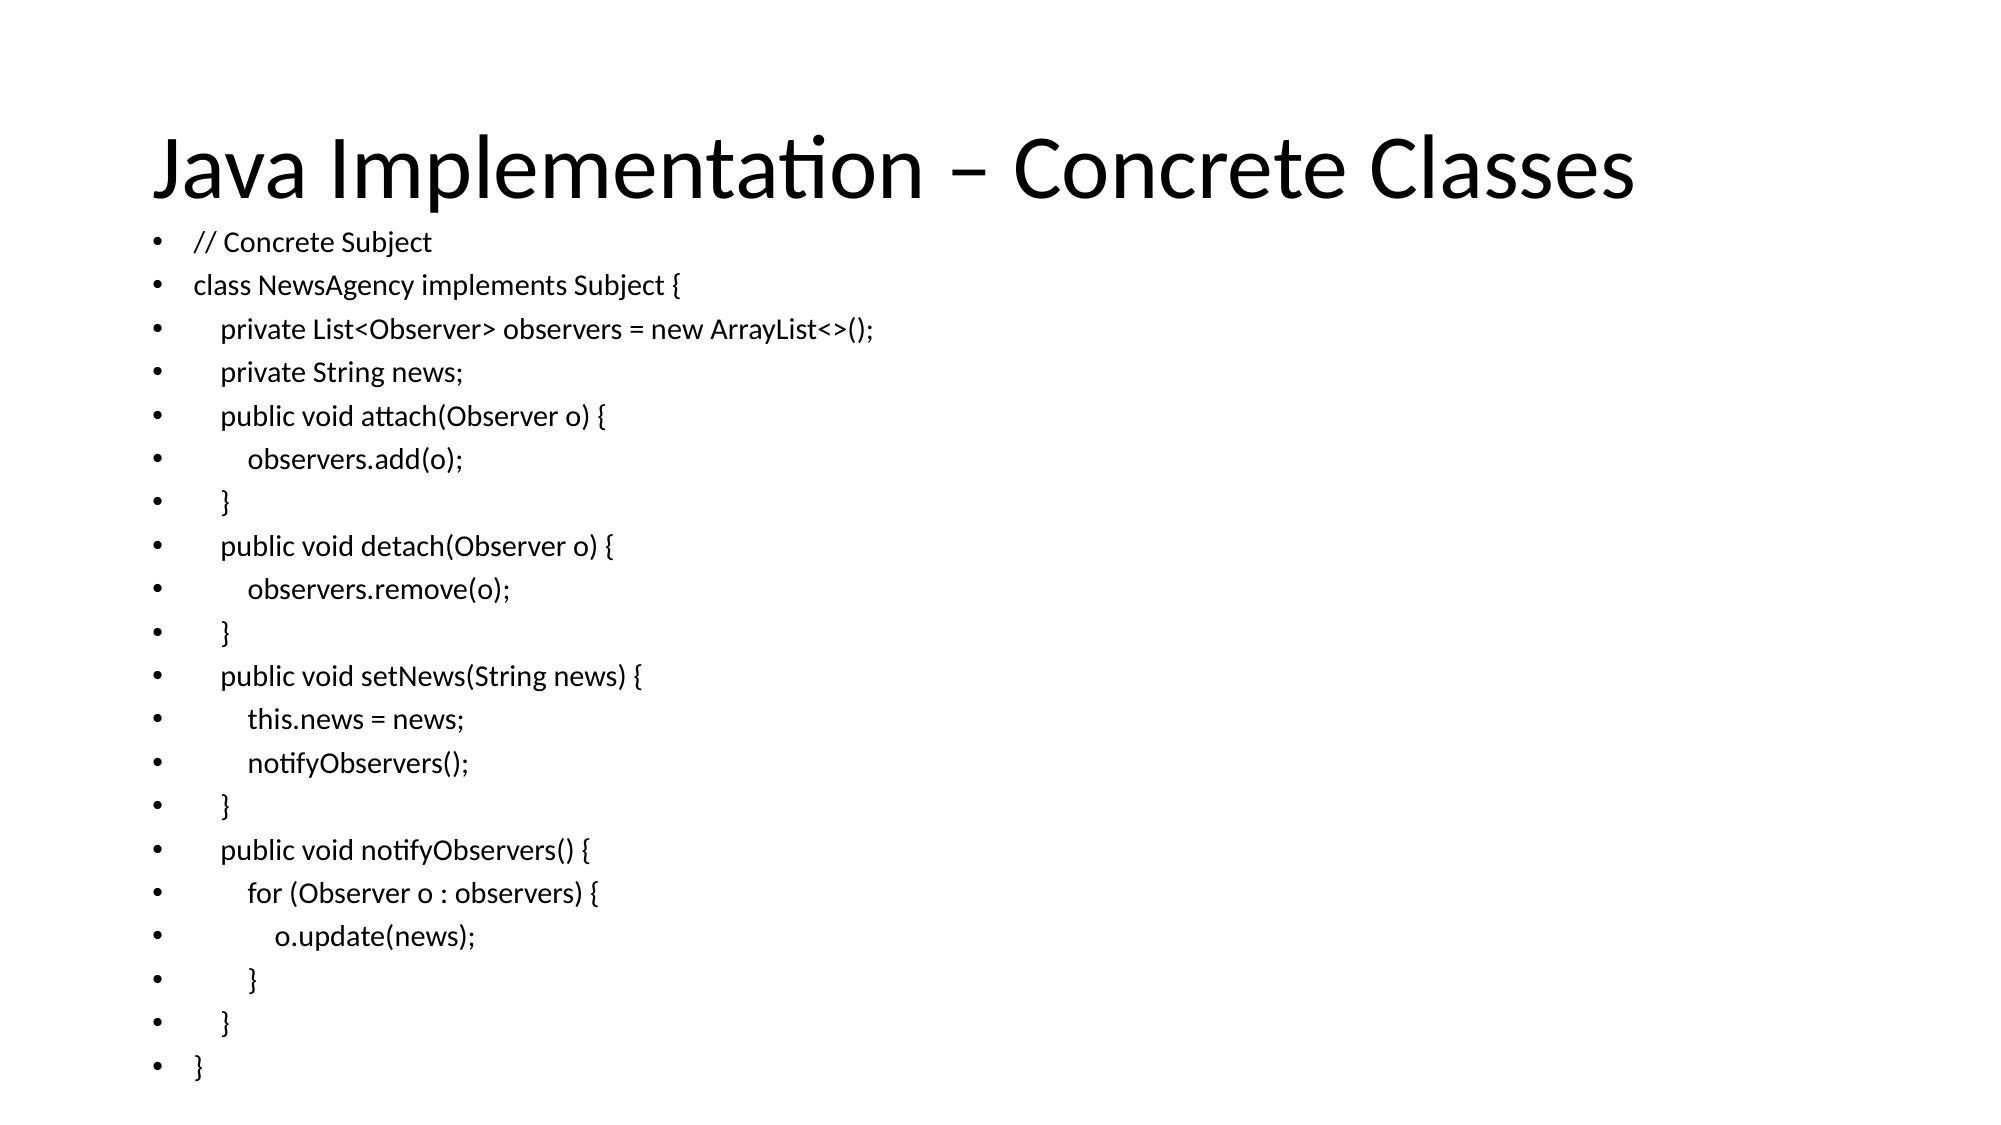

# Java Implementation – Concrete Classes
// Concrete Subject
class NewsAgency implements Subject {
    private List<Observer> observers = new ArrayList<>();
    private String news;
    public void attach(Observer o) {
        observers.add(o);
    }
    public void detach(Observer o) {
        observers.remove(o);
    }
    public void setNews(String news) {
        this.news = news;
        notifyObservers();
    }
    public void notifyObservers() {
        for (Observer o : observers) {
            o.update(news);
        }
    }
}